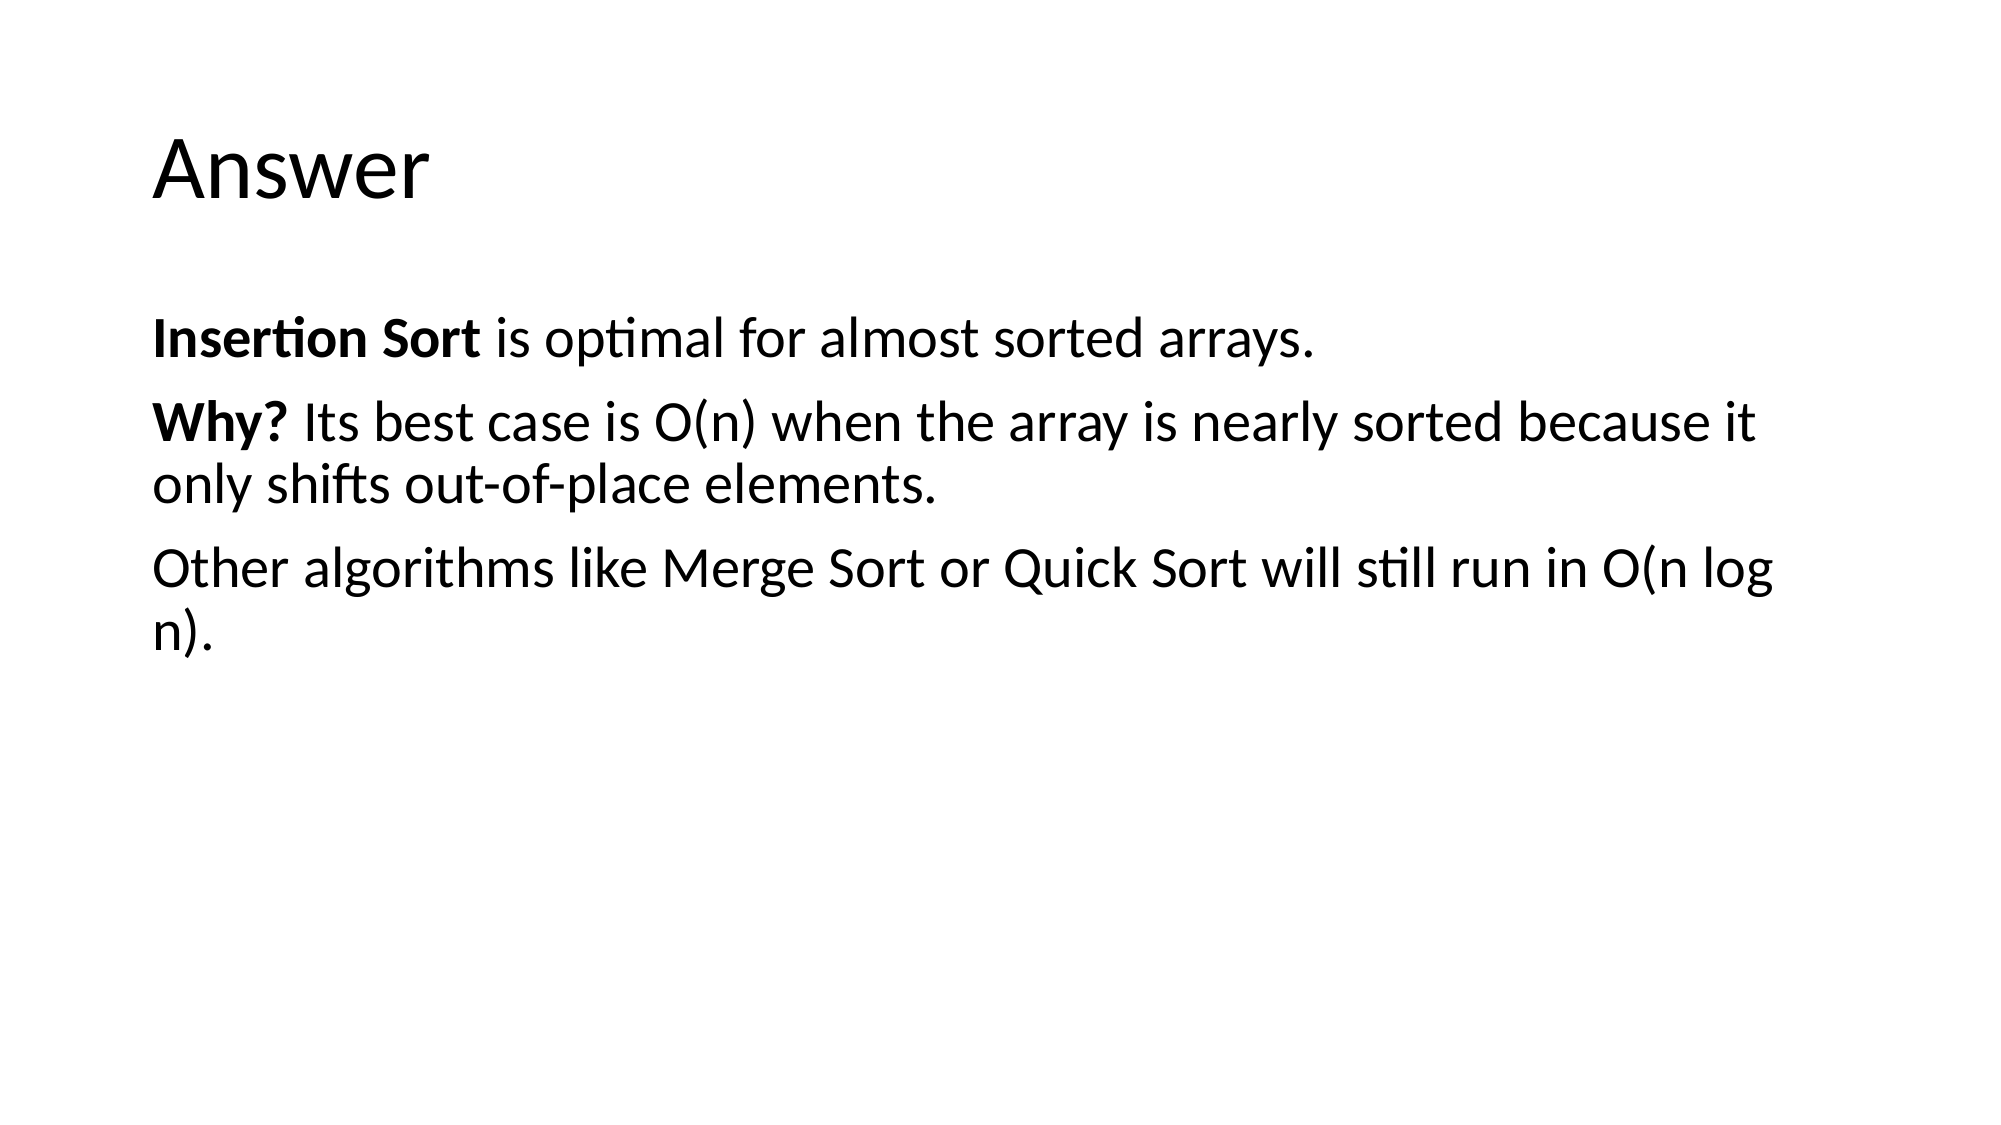

# Answer
Insertion Sort is optimal for almost sorted arrays.
Why? Its best case is O(n) when the array is nearly sorted because it only shifts out-of-place elements.
Other algorithms like Merge Sort or Quick Sort will still run in O(n log n).